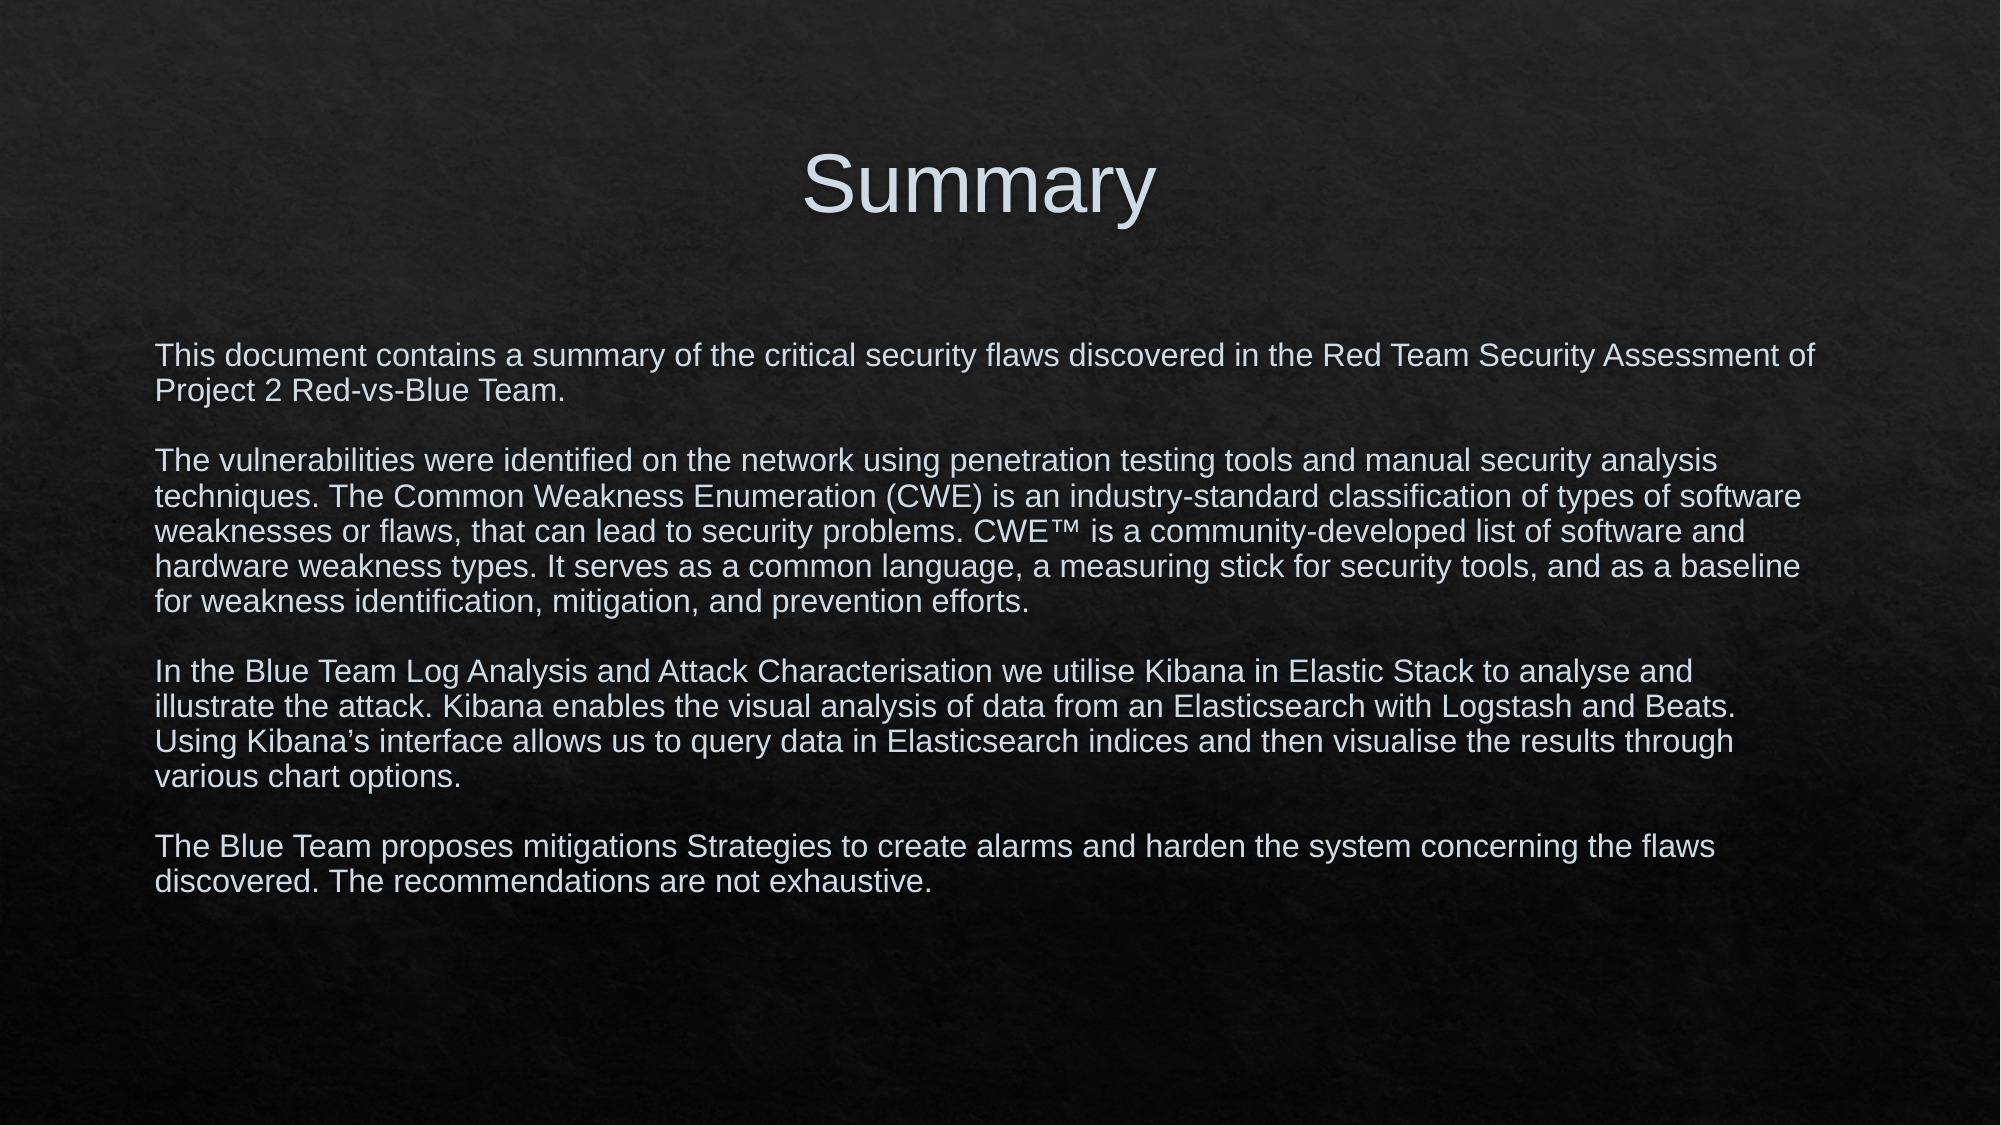

Summary
# This document contains a summary of the critical security flaws discovered in the Red Team Security Assessment of Project 2 Red-vs-Blue Team. The vulnerabilities were identified on the network using penetration testing tools and manual security analysis techniques. The Common Weakness Enumeration (CWE) is an industry-standard classification of types of software weaknesses or flaws, that can lead to security problems. CWE™ is a community-developed list of software and hardware weakness types. It serves as a common language, a measuring stick for security tools, and as a baseline for weakness identification, mitigation, and prevention efforts. In the Blue Team Log Analysis and Attack Characterisation we utilise Kibana in Elastic Stack to analyse and illustrate the attack. Kibana enables the visual analysis of data from an Elasticsearch with Logstash and Beats. Using Kibana’s interface allows us to query data in Elasticsearch indices and then visualise the results through various chart options. The Blue Team proposes mitigations Strategies to create alarms and harden the system concerning the flaws discovered. The recommendations are not exhaustive.